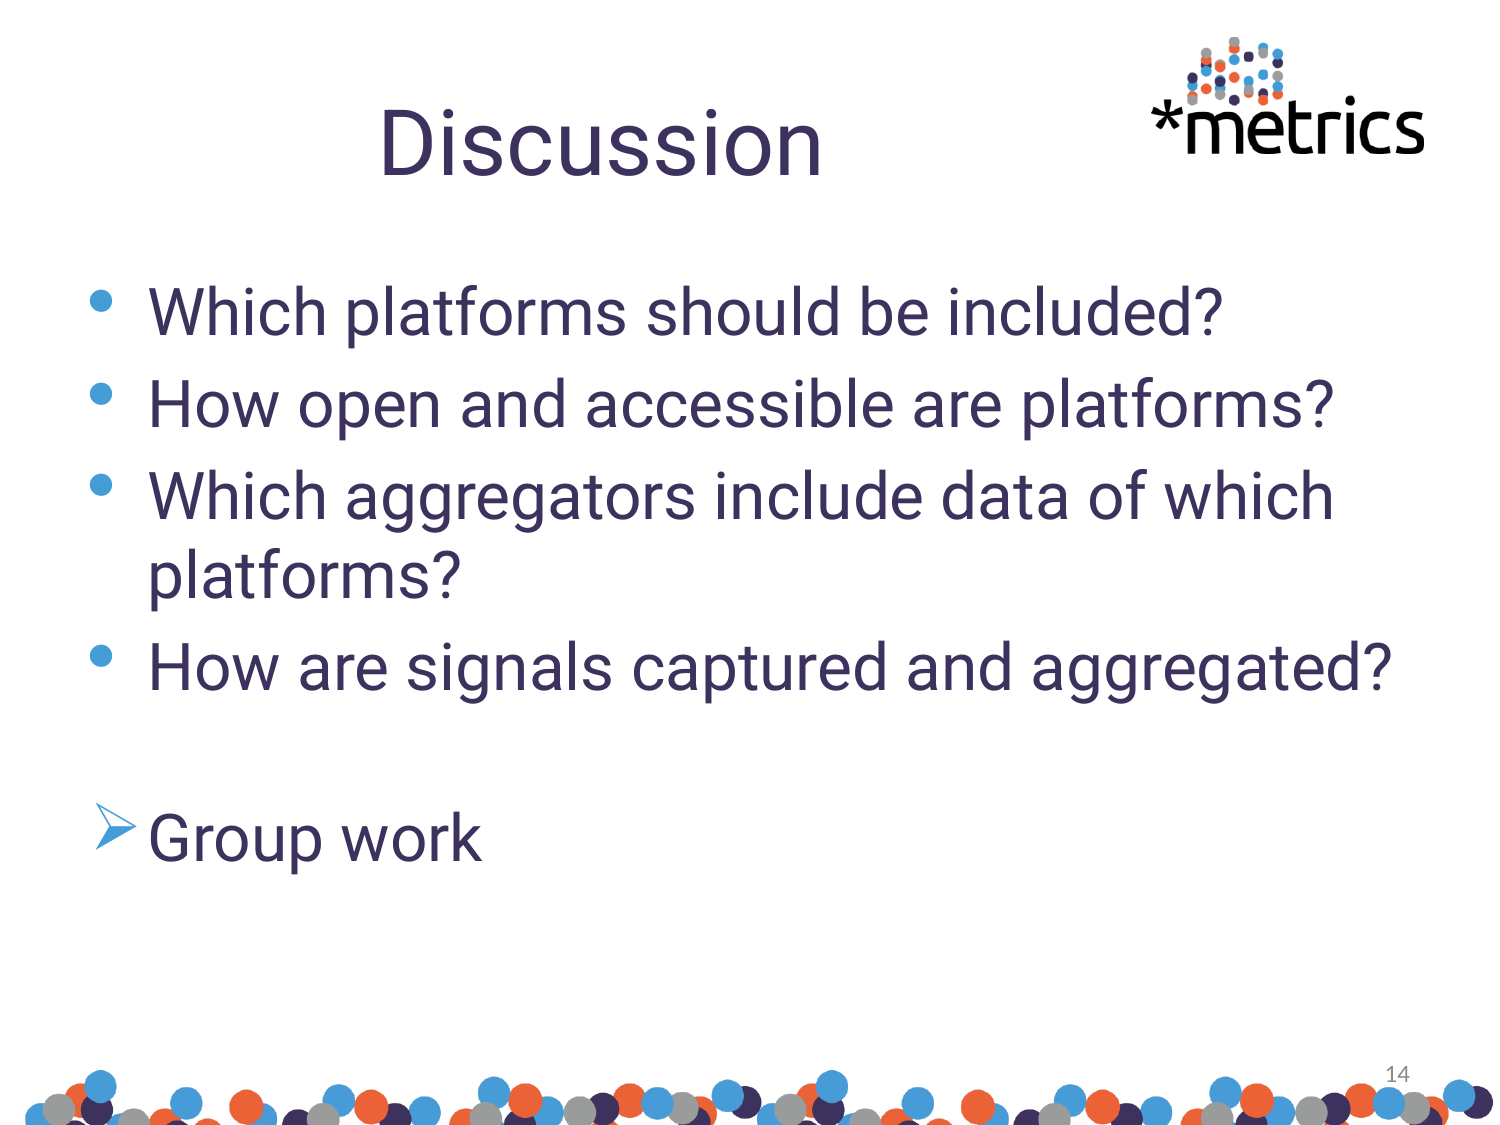

# Discussion
Which platforms should be included?
How open and accessible are platforms?
Which aggregators include data of which platforms?
How are signals captured and aggregated?
Group work

14